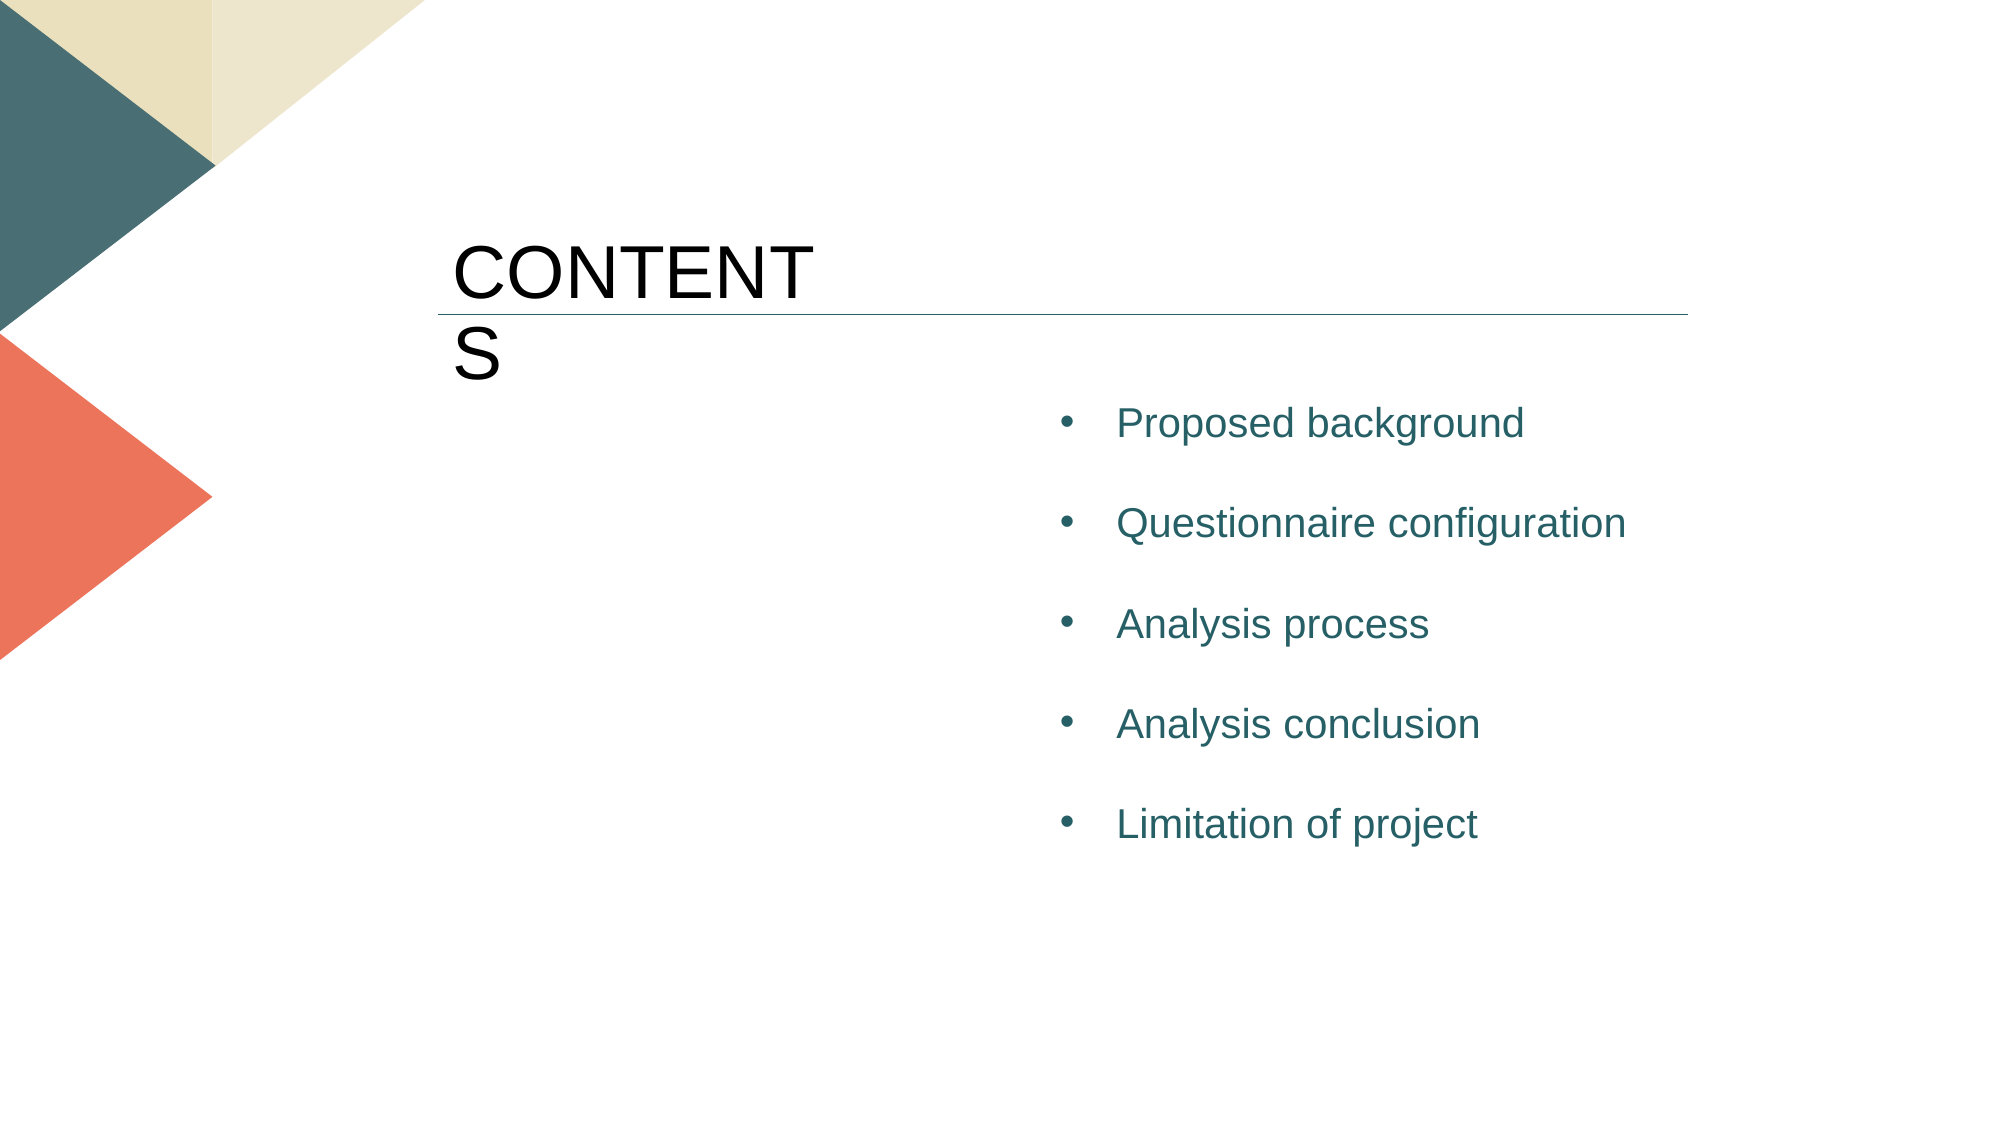

CONTENTS
Proposed background

Questionnaire configuration

Analysis process

Analysis conclusion

Limitation of project